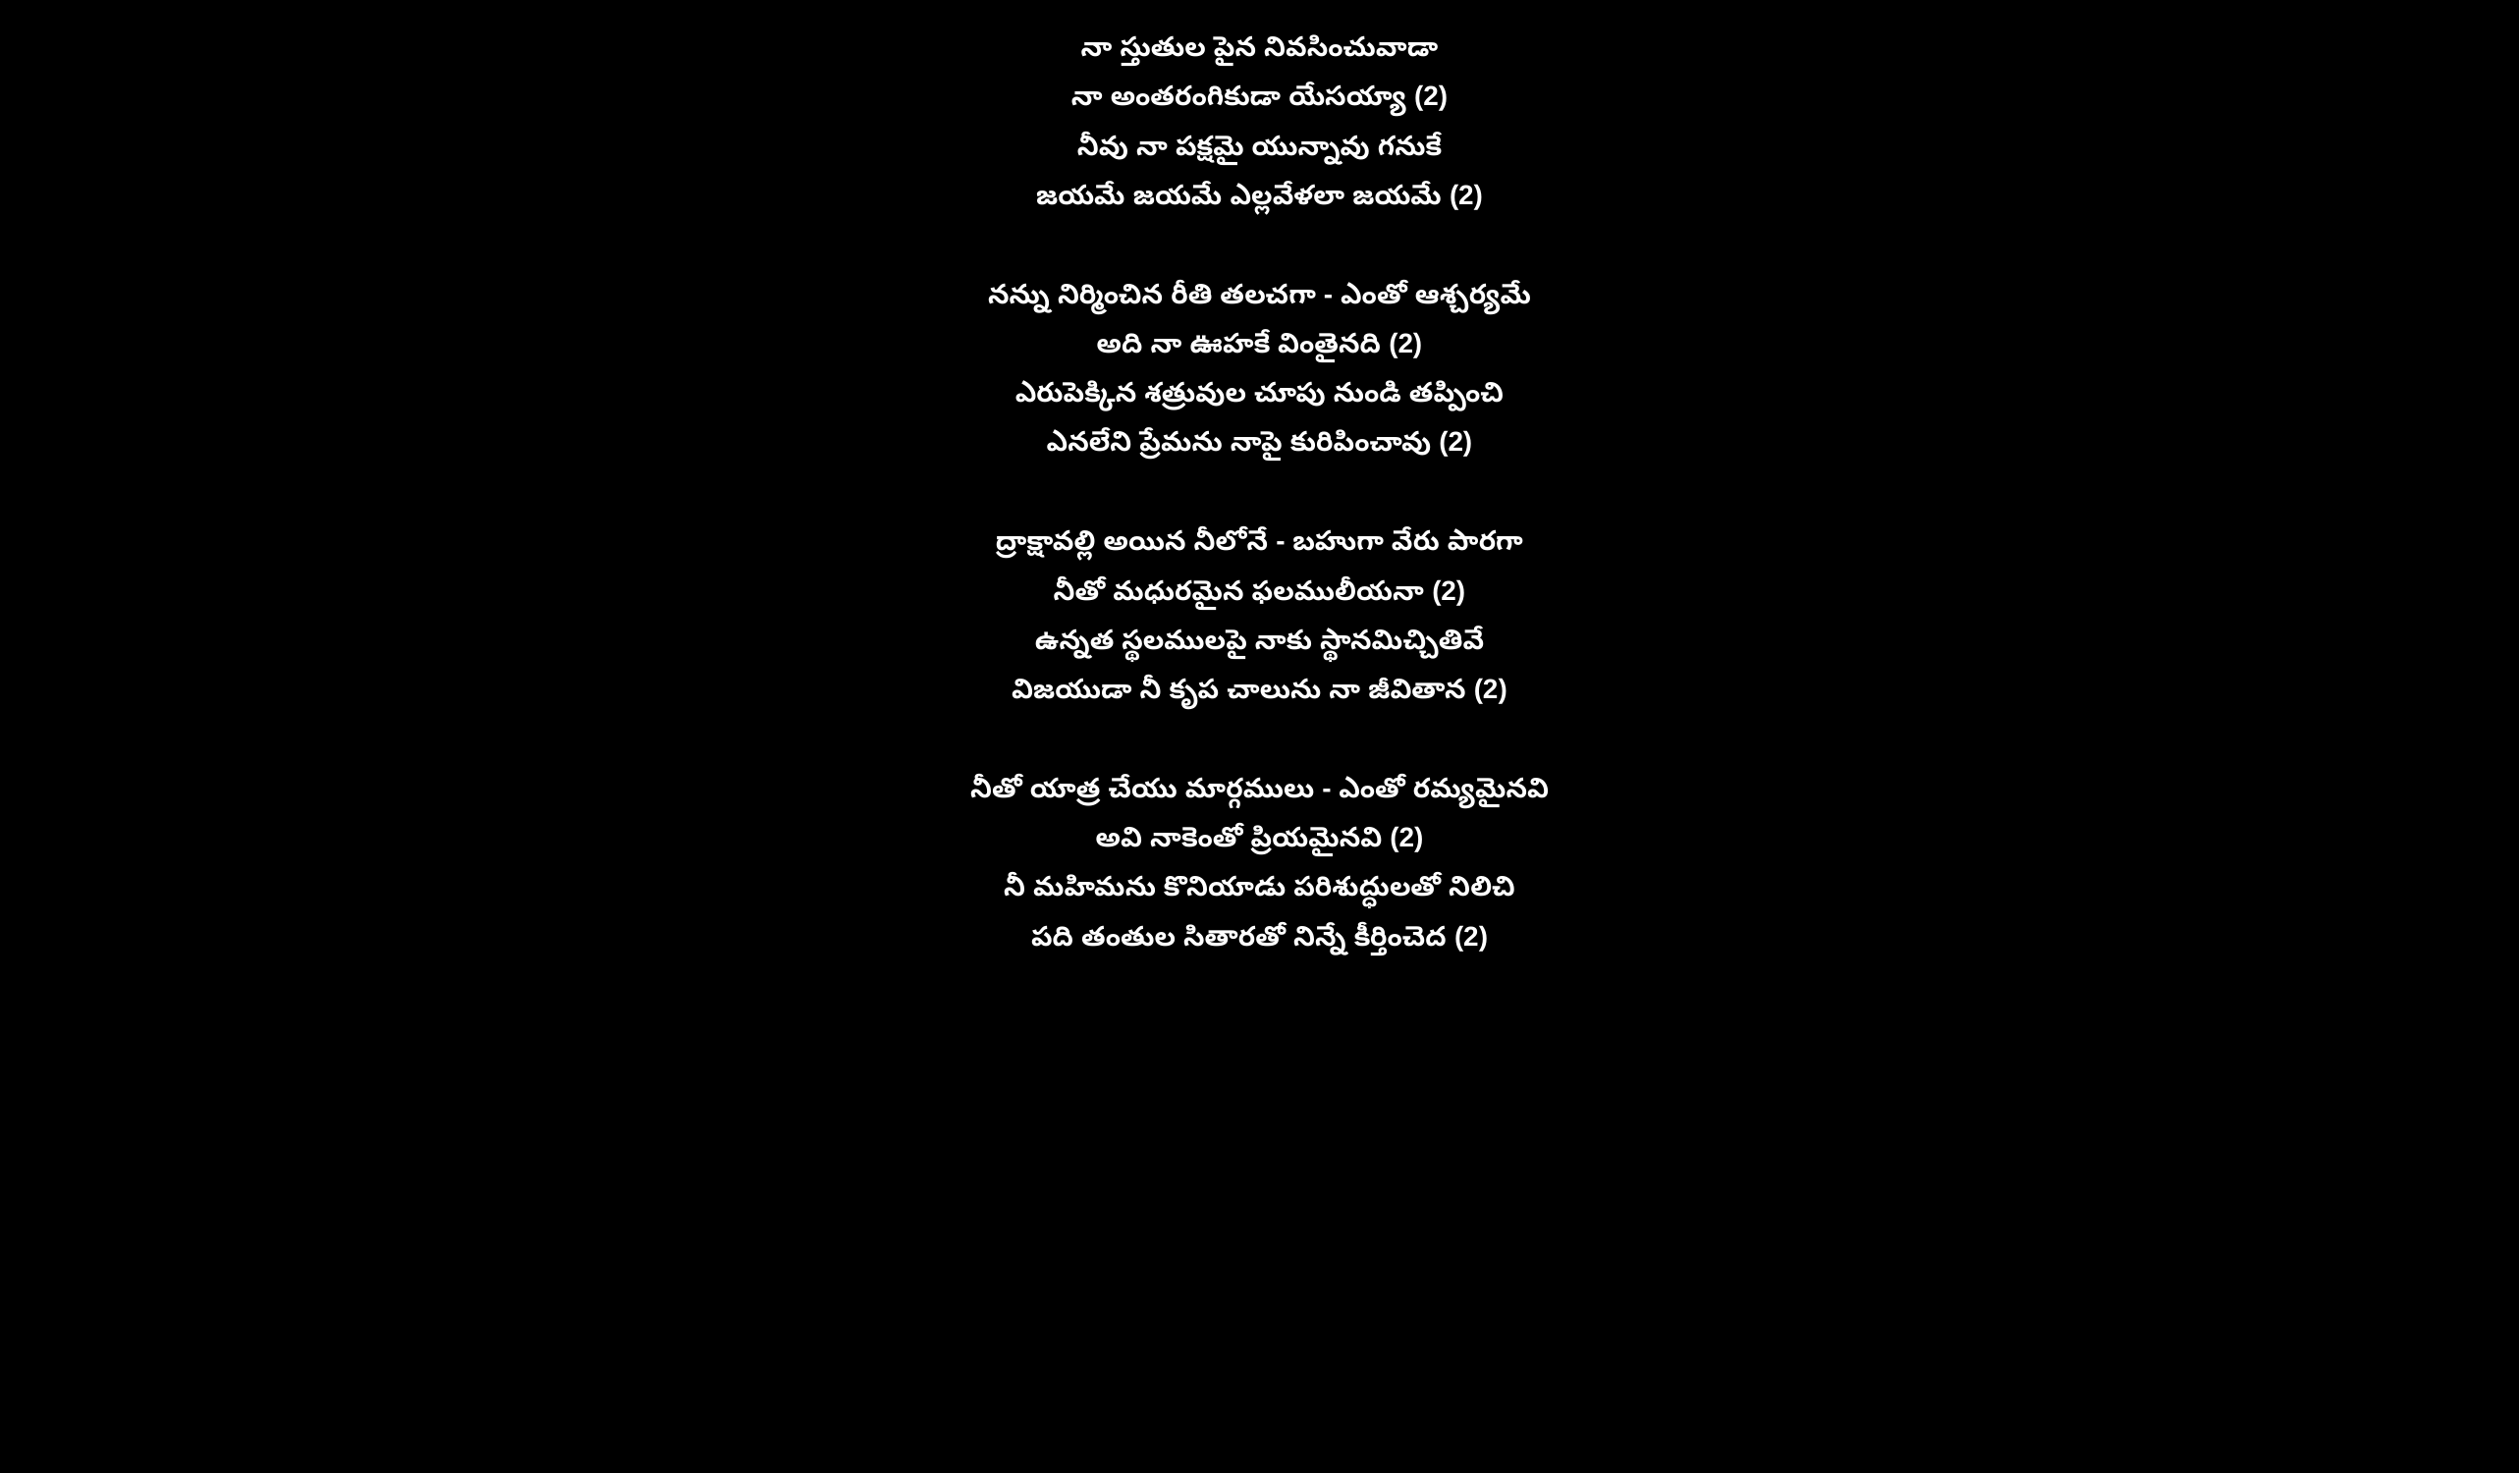

నా స్తుతుల పైన నివసించువాడా
నా అంతరంగికుడా యేసయ్యా (2)
నీవు నా పక్షమై యున్నావు గనుకే
జయమే జయమే ఎల్లవేళలా జయమే (2)

నన్ను నిర్మించిన రీతి తలచగా - ఎంతో ఆశ్చర్యమే
అది నా ఊహకే వింతైనది (2)
ఎరుపెక్కిన శత్రువుల చూపు నుండి తప్పించి
ఎనలేని ప్రేమను నాపై కురిపించావు (2)

ద్రాక్షావల్లి అయిన నీలోనే - బహుగా వేరు పారగా
నీతో మధురమైన ఫలములీయనా (2)
ఉన్నత స్థలములపై నాకు స్థానమిచ్చితివే
విజయుడా నీ కృప చాలును నా జీవితాన (2)

నీతో యాత్ర చేయు మార్గములు - ఎంతో రమ్యమైనవి
అవి నాకెంతో ప్రియమైనవి (2)
నీ మహిమను కొనియాడు పరిశుద్ధులతో నిలిచి
పది తంతుల సితారతో నిన్నే కీర్తించెద (2)